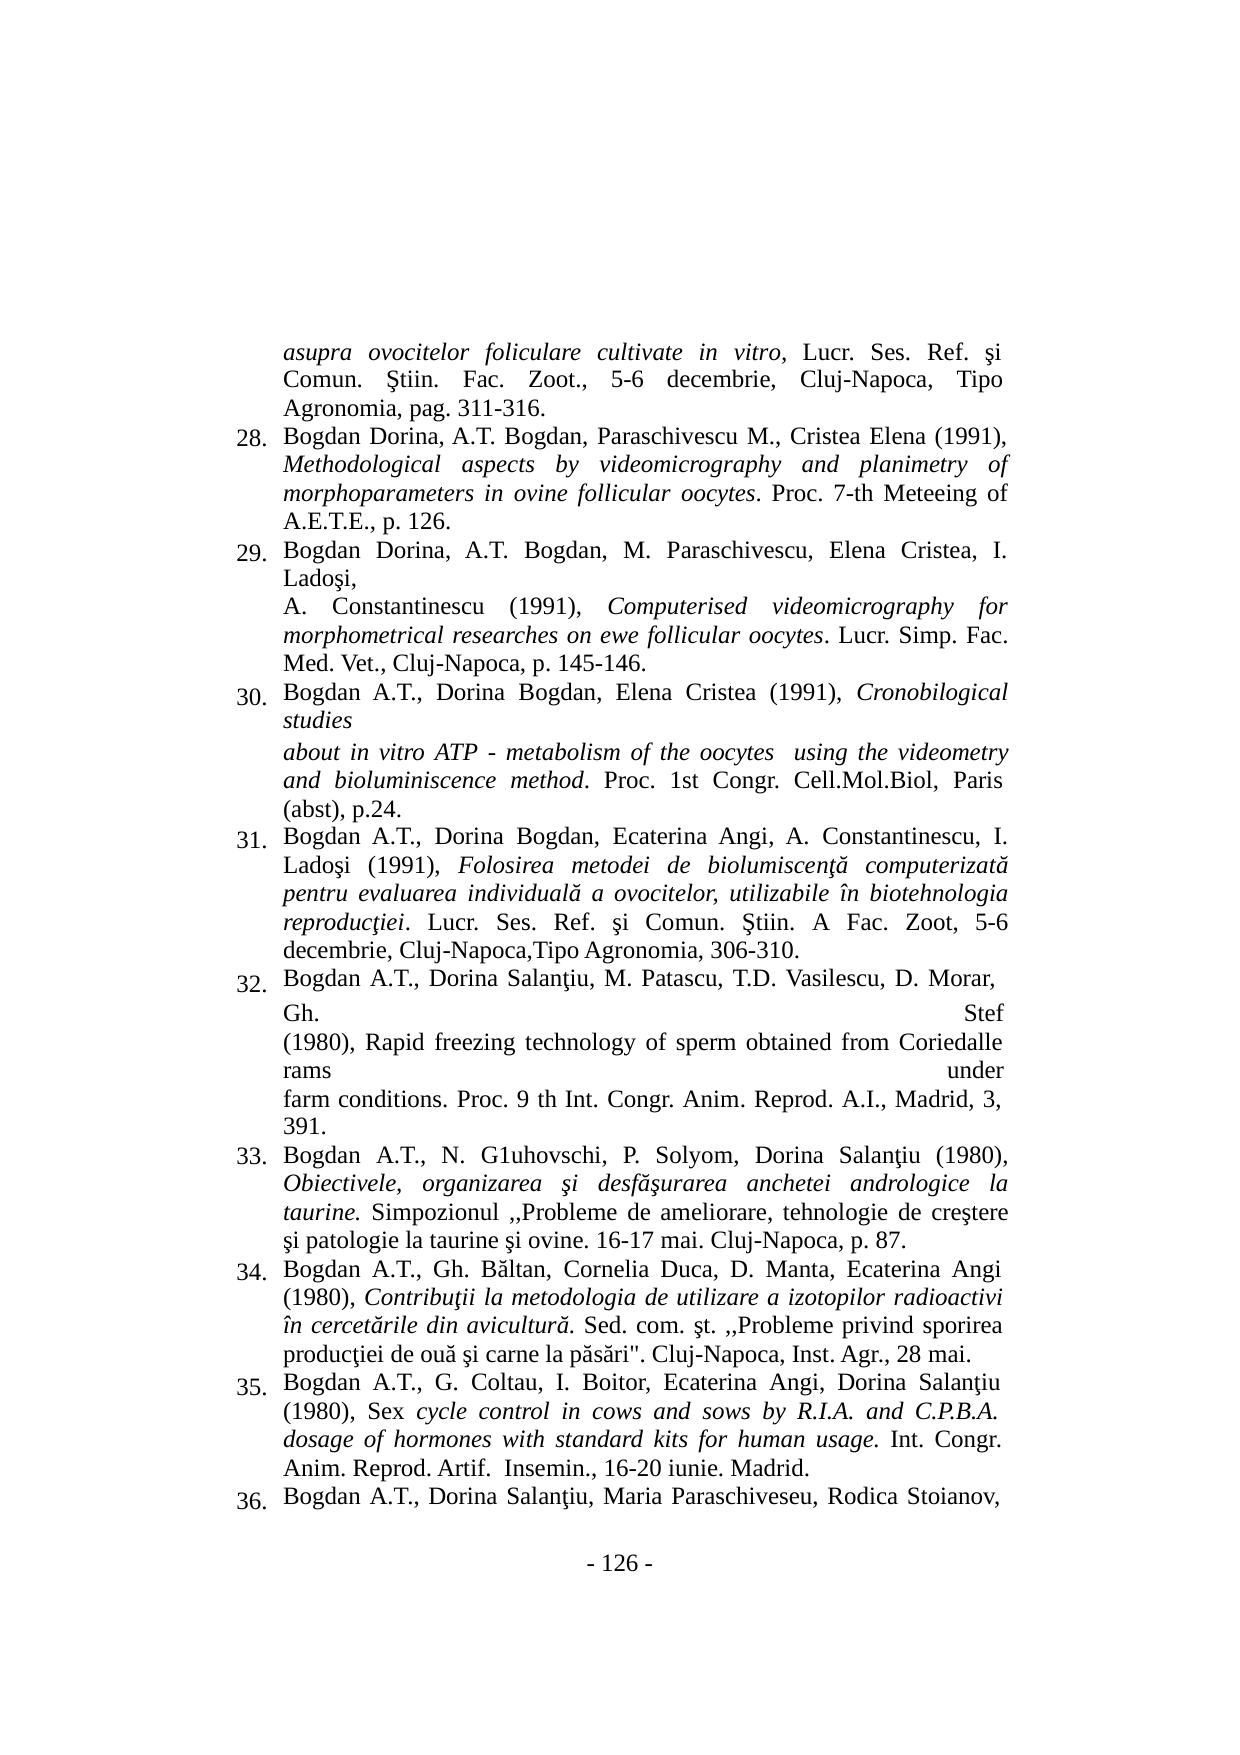

asupra  ovocitelor  foliculare  cultivate  in  vitro,  Lucr.  Ses.  Ref.  şi
Comun.   Ştiin.   Fac.   Zoot.,   5-6   decembrie,   Cluj-Napoca,   Tipo
Agronomia, pag. 311-316.
Bogdan Dorina, A.T. Bogdan, Paraschivescu M., Cristea Elena (1991), Methodological aspects by videomicrography and planimetry of morphoparameters in ovine follicular oocytes. Proc. 7-th Meteeing of A.E.T.E., p. 126.
Bogdan Dorina, A.T. Bogdan, M. Paraschivescu, Elena Cristea, I. Ladoşi,
A. Constantinescu (1991), Computerised videomicrography for morphometrical researches on ewe follicular oocytes. Lucr. Simp. Fac. Med. Vet., Cluj-Napoca, p. 145-146.
Bogdan A.T., Dorina Bogdan, Elena Cristea (1991), Cronobilogical studies
about in vitro ATP - metabolism of the oocytes  using the videometry and  bioluminiscence  method.  Proc.  1st  Congr.  Cell.Mol.Biol,  Paris
(abst), p.24.
Bogdan A.T., Dorina Bogdan, Ecaterina Angi, A. Constantinescu, I. Ladoşi (1991), Folosirea metodei de biolumiscenţă computerizată pentru evaluarea individuală a ovocitelor, utilizabile în biotehnologia reproducţiei. Lucr. Ses. Ref. şi Comun. Ştiin. A Fac. Zoot, 5-6 decembrie, Cluj-Napoca,Tipo Agronomia, 306-310.
Bogdan A.T., Dorina Salanţiu, M. Patascu, T.D. Vasilescu, D. Morar,
28.
29.
30.
31.
32.
Gh.
Stef
(1980), Rapid freezing technology of sperm obtained from Coriedalle
rams
under
farm conditions. Proc. 9 th Int. Congr. Anim. Reprod. A.I., Madrid, 3,
391.
Bogdan A.T., N. G1uhovschi, P. Solyom, Dorina Salanţiu (1980), Obiectivele, organizarea şi desfăşurarea anchetei andrologice la taurine. Simpozionul ,,Probleme de ameliorare, tehnologie de creştere şi patologie la taurine şi ovine. 16-17 mai. Cluj-Napoca, p. 87.
Bogdan A.T., Gh. Băltan, Cornelia Duca, D. Manta, Ecaterina Angi (1980), Contribuţii la metodologia de utilizare a izotopilor radioactivi în cercetările din avicultură. Sed. com. şt. ,,Probleme privind sporirea producţiei de ouă şi carne la păsări". Cluj-Napoca, Inst. Agr., 28 mai. Bogdan A.T., G. Coltau, I. Boitor, Ecaterina Angi, Dorina Salanţiu (1980), Sex cycle control in cows and sows by R.I.A. and C.P.B.A. dosage of hormones with standard kits for human usage. Int. Congr. Anim. Reprod. Artif.  Insemin., 16-20 iunie. Madrid.
Bogdan A.T., Dorina Salanţiu, Maria Paraschiveseu, Rodica Stoianov,
33.
34.
35.
36.
- 126 -